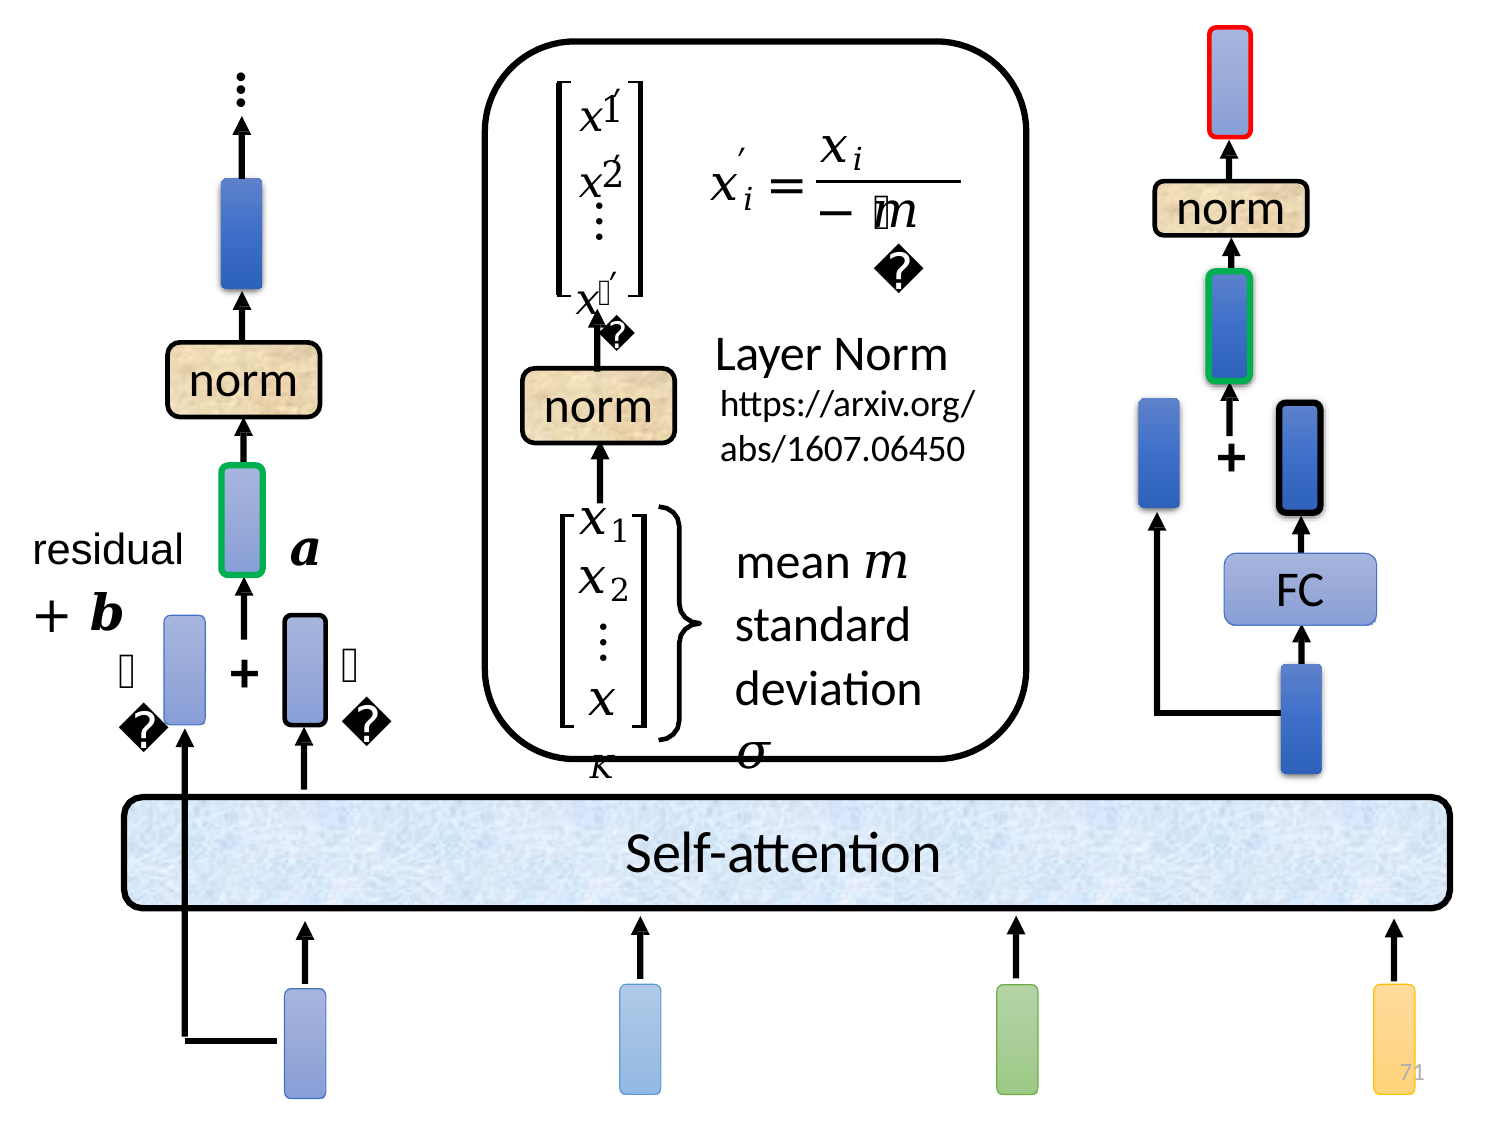

𝑥′

…

1
𝑥′
𝑥𝑖 − 𝑚

′

𝑥𝑖 =
2

norm
𝜎

⋮
𝑥′

𝐾

Layer Norm
https://arxiv.org/
abs/1607.06450

norm

residual	𝒂 + 𝒃

norm

+

𝑥1
𝑥2
⋮
𝑥𝐾

mean 𝑚  standard  deviation 𝜎

FC

𝒂
+
𝒃

Self-attention

71